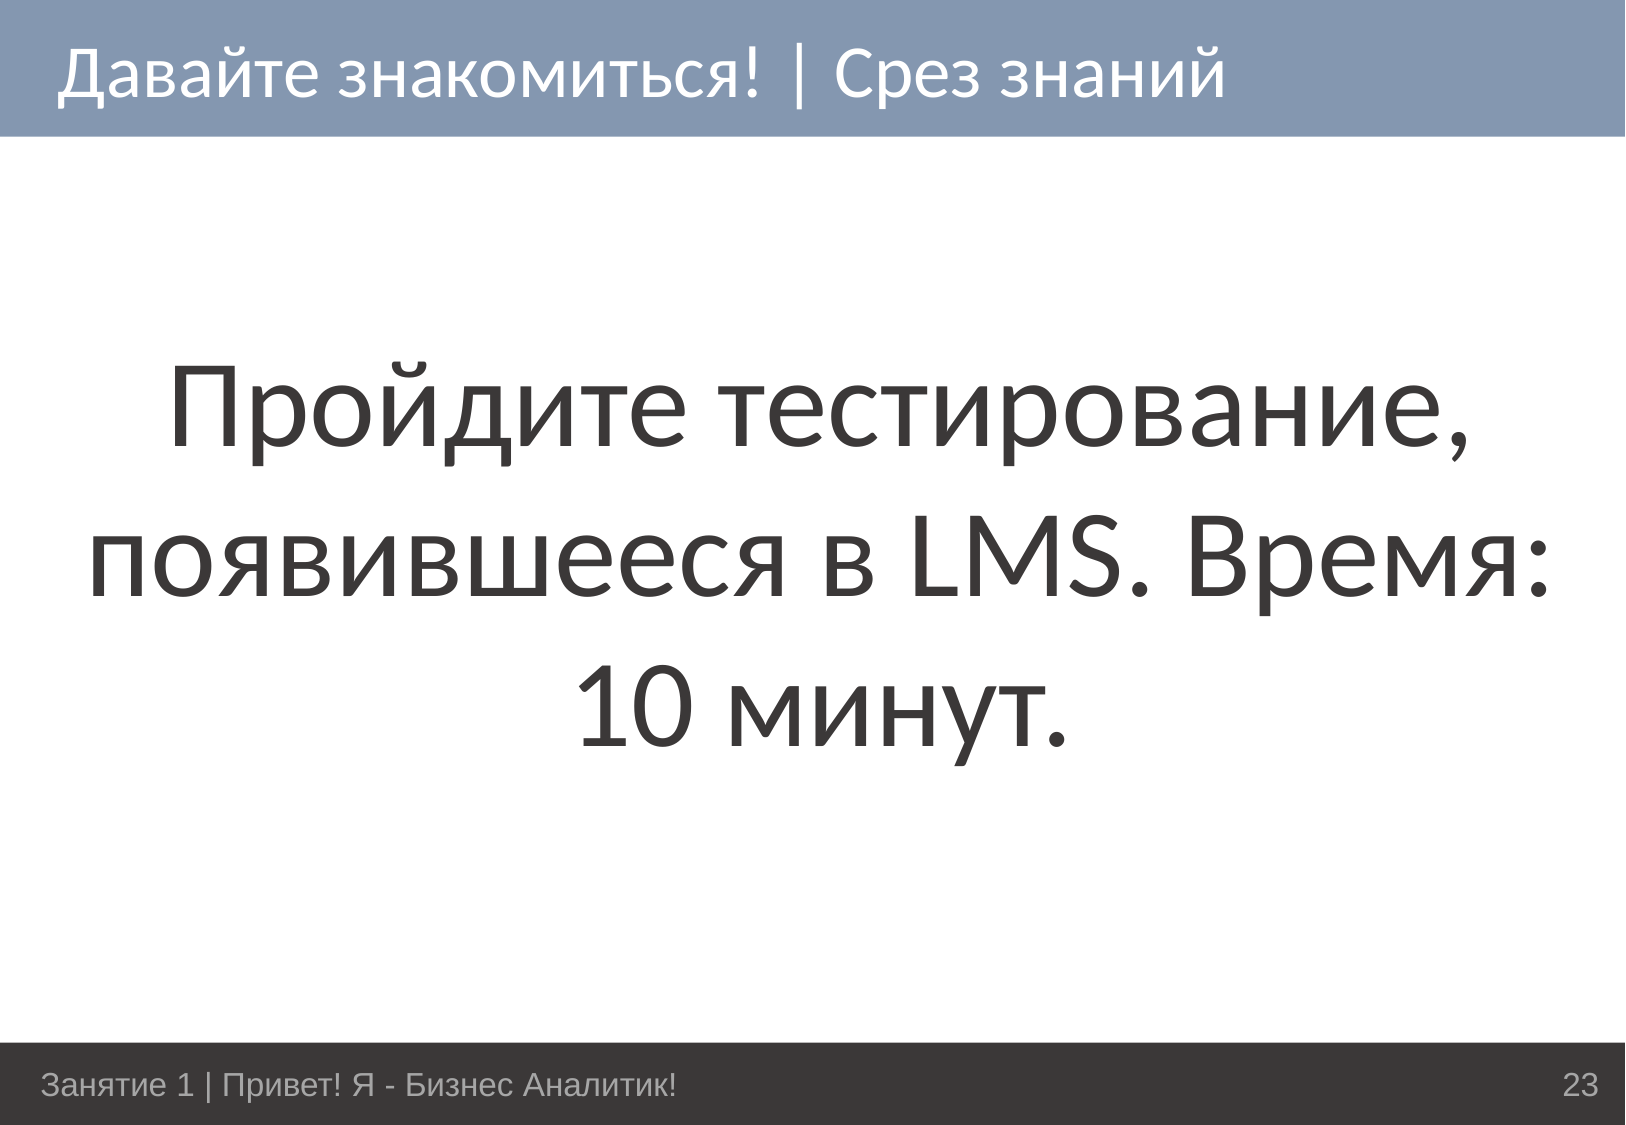

Давайте знакомиться! | Срез знаний
Пройдите тестирование, появившееся в LMS. Время: 10 минут.

23
Занятие 1 | Привет! Я - Бизнес Аналитик!